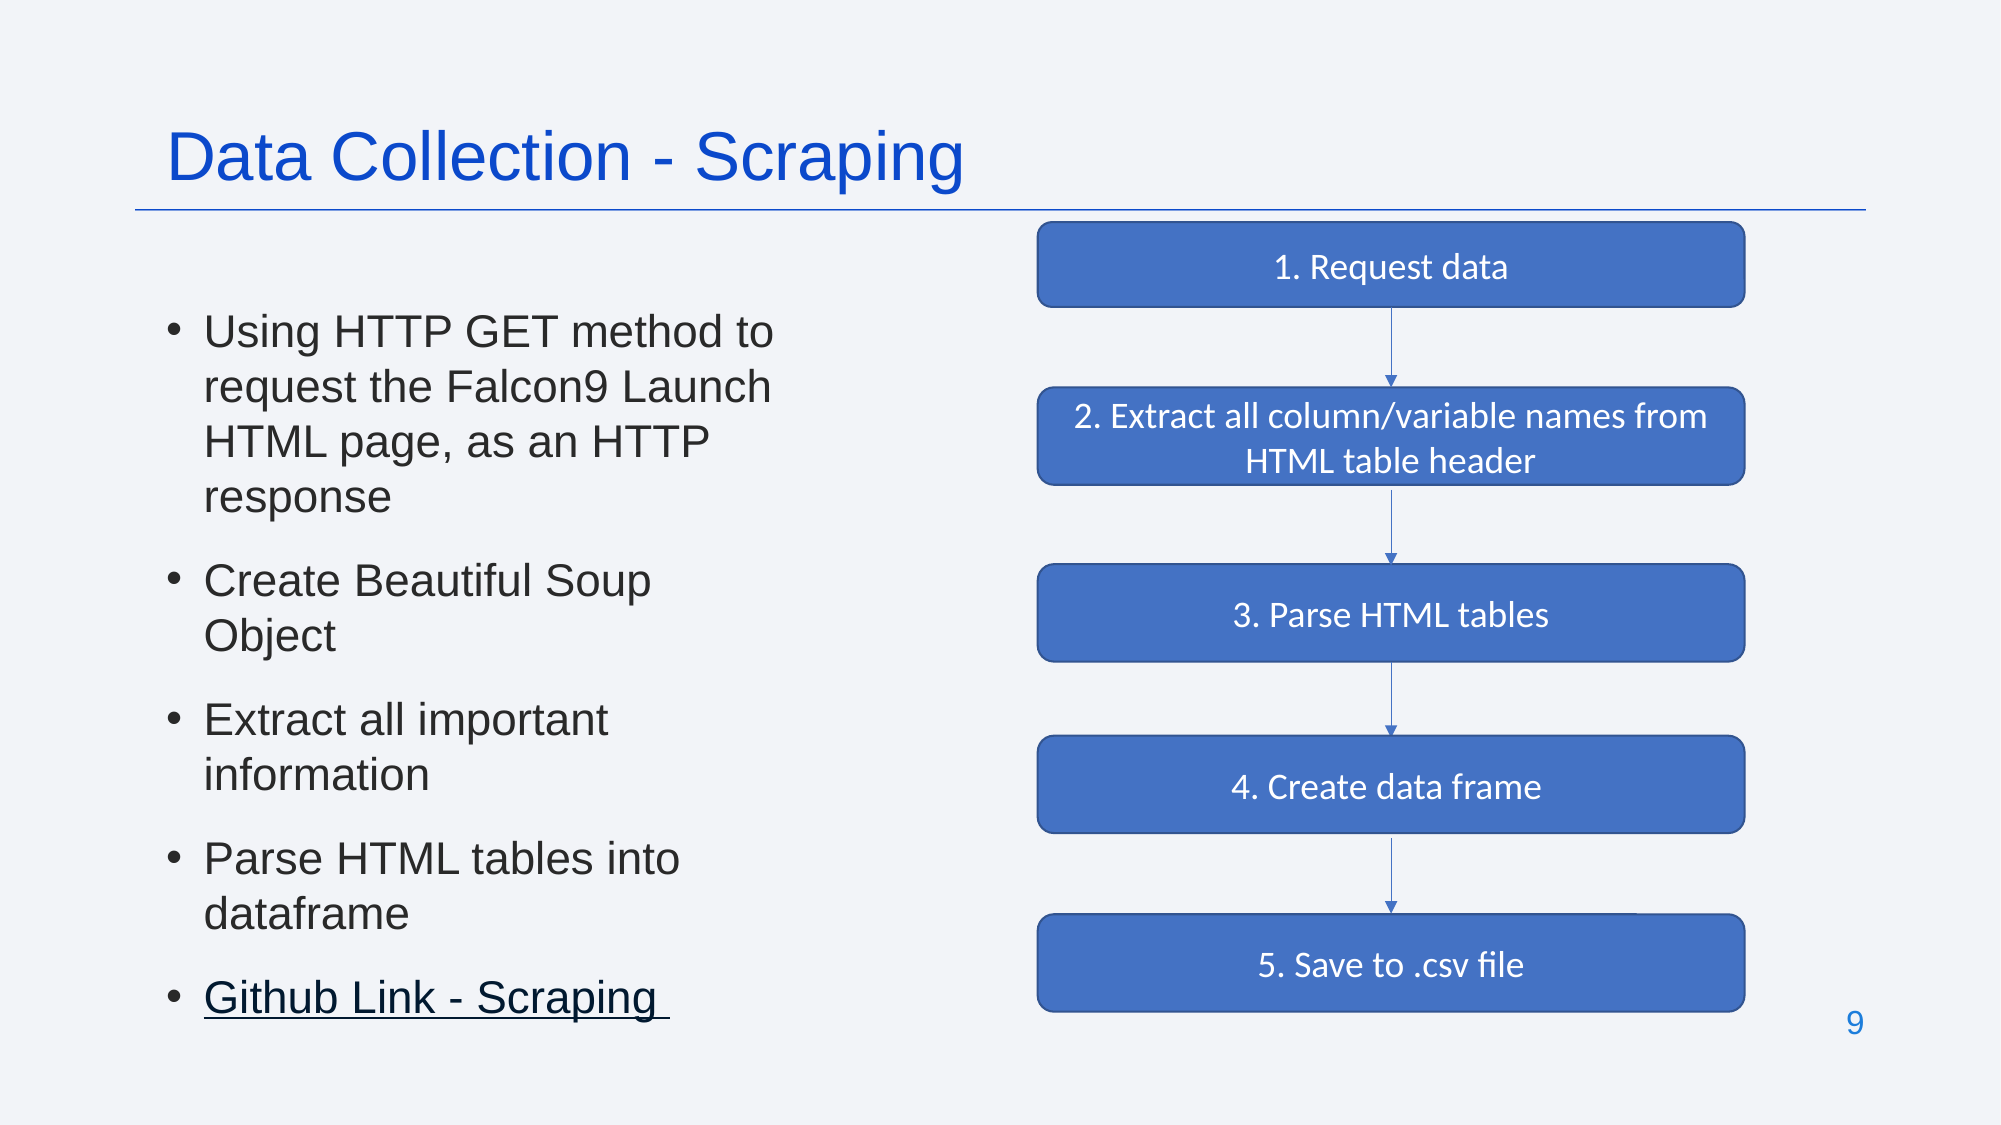

Data Collection - Scraping
1. Request data
Using HTTP GET method to request the Falcon9 Launch HTML page, as an HTTP response
Create Beautiful Soup Object
Extract all important information
Parse HTML tables into dataframe
Github Link - Scraping
2. Extract all column/variable names from HTML table header
3. Parse HTML tables
4. Create data frame
5. Save to .csv file
9